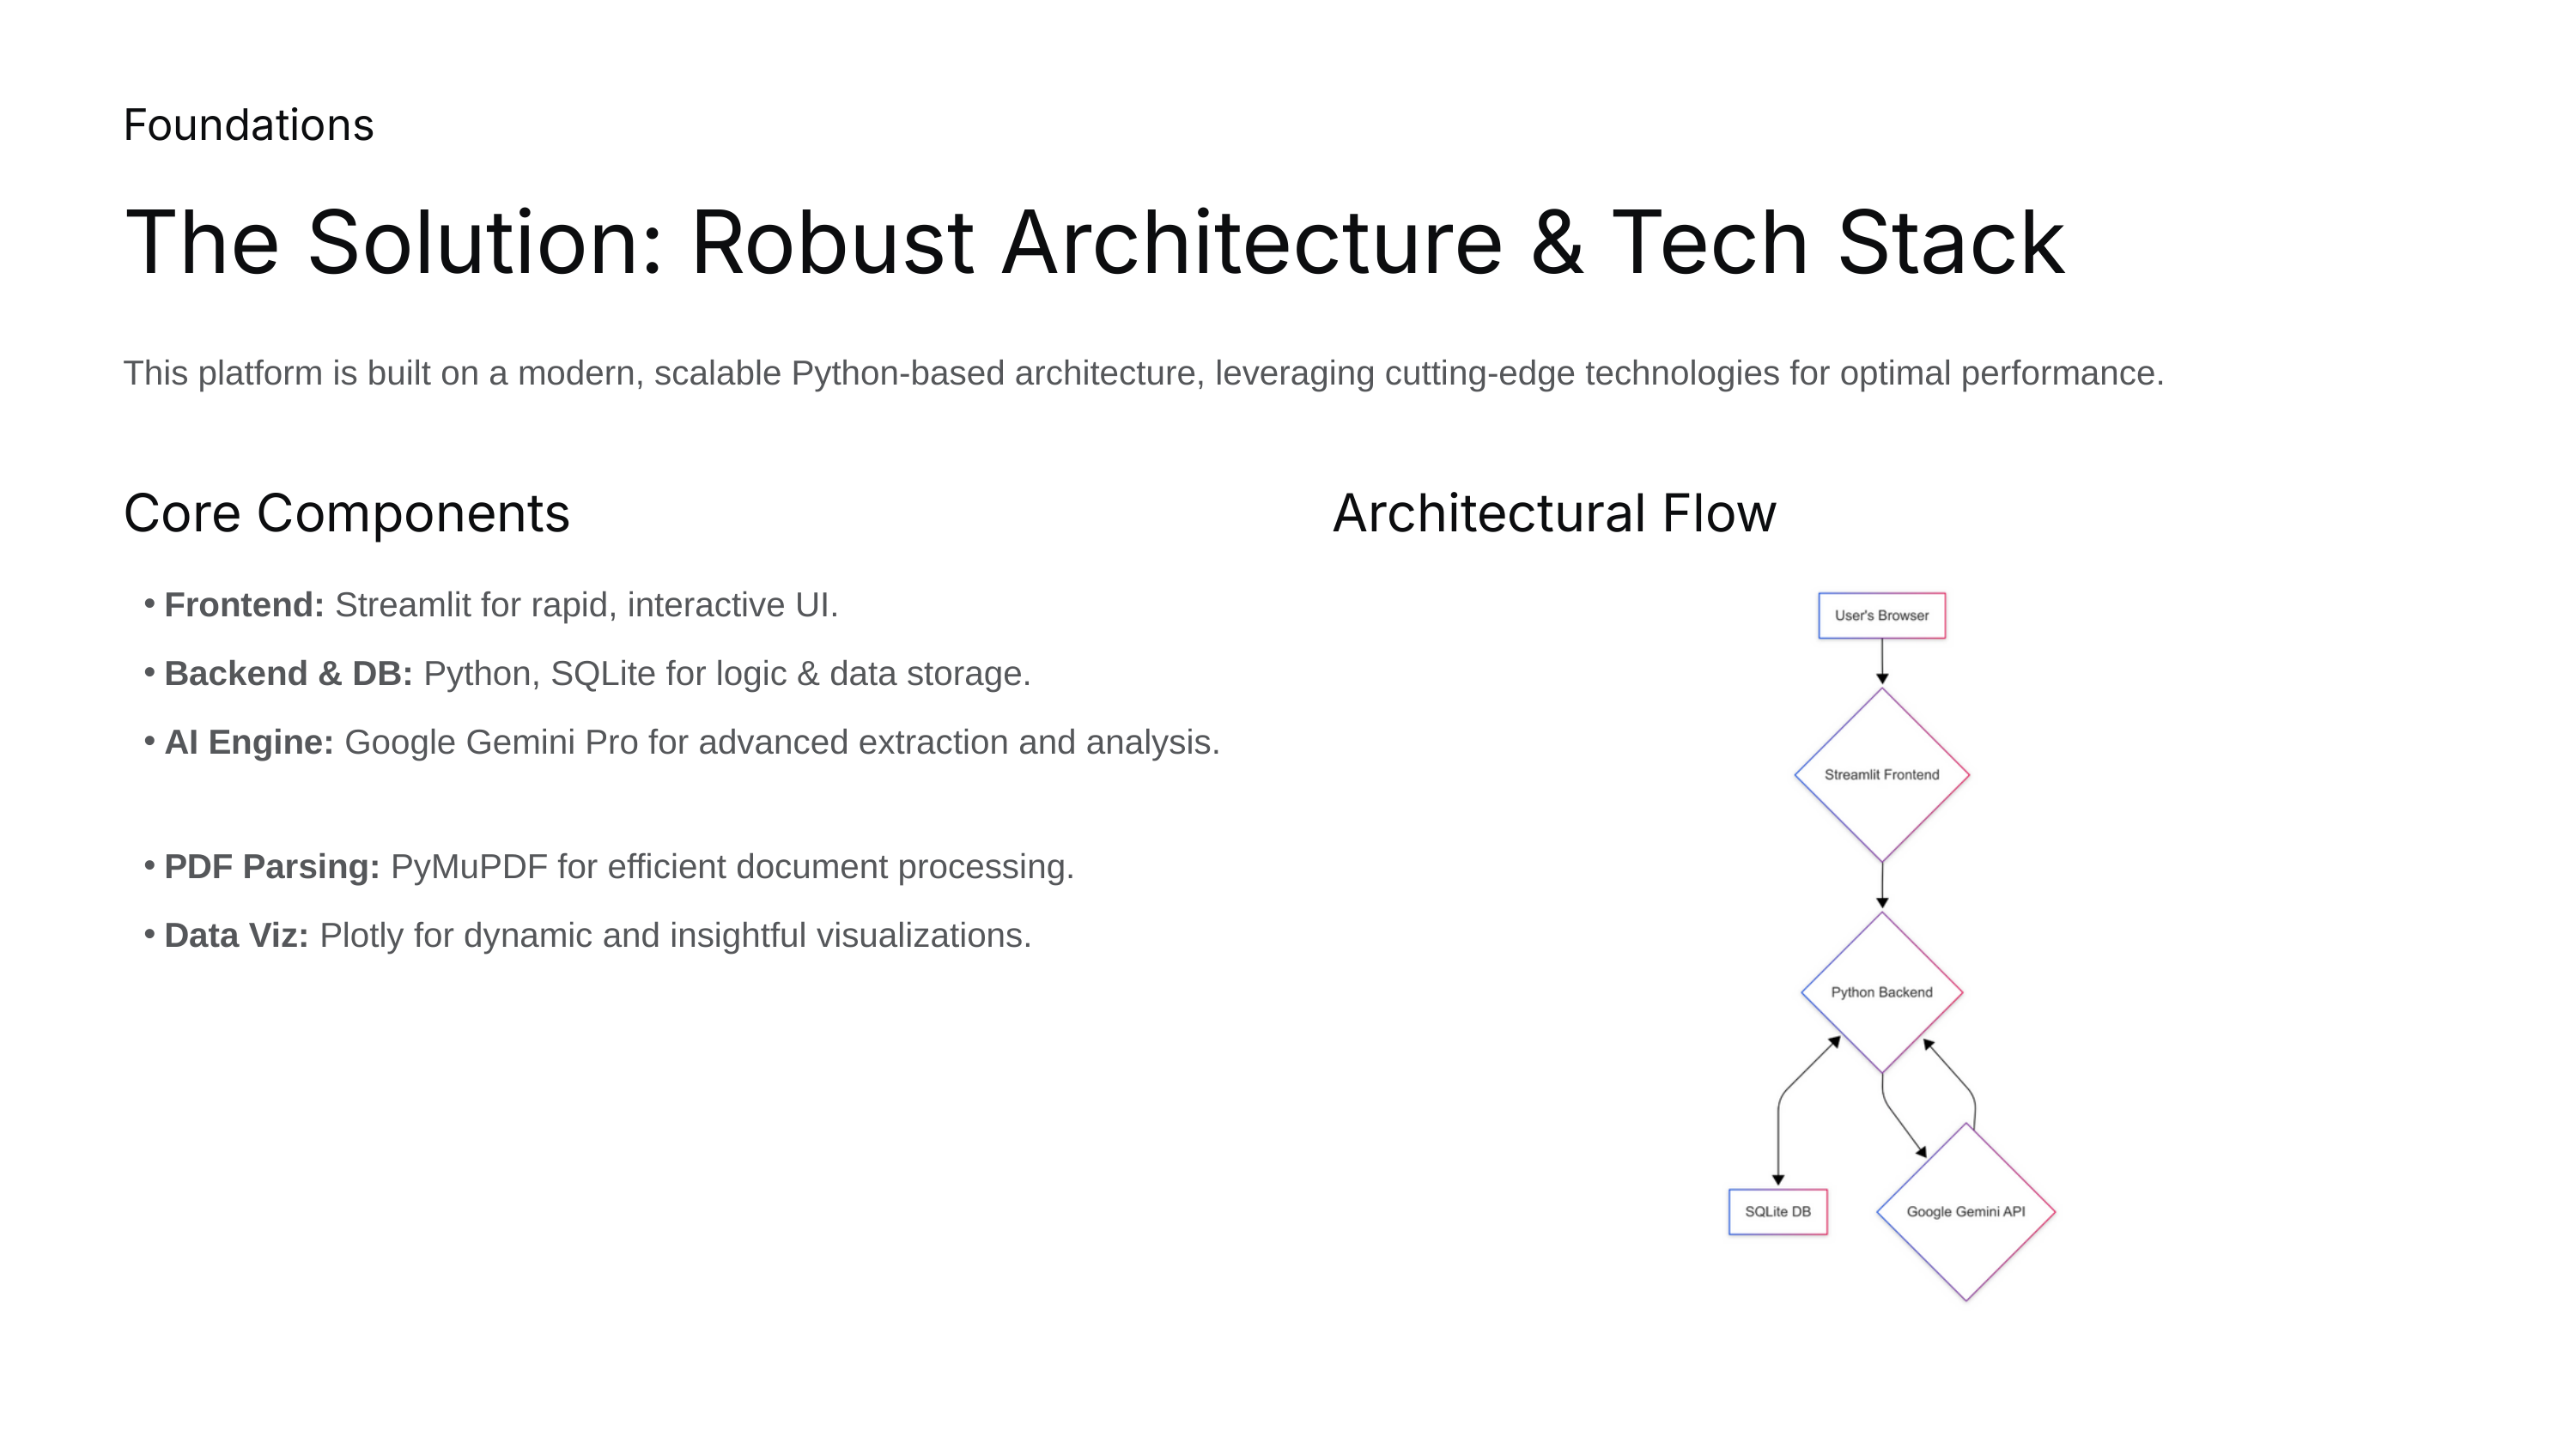

Foundations
The Solution: Robust Architecture & Tech Stack
This platform is built on a modern, scalable Python-based architecture, leveraging cutting-edge technologies for optimal performance.
Core Components
Architectural Flow
Frontend: Streamlit for rapid, interactive UI.

Backend & DB: Python, SQLite for logic & data storage.
AI Engine: Google Gemini Pro for advanced extraction and analysis.
PDF Parsing: PyMuPDF for efficient document processing.
Data Viz: Plotly for dynamic and insightful visualizations.